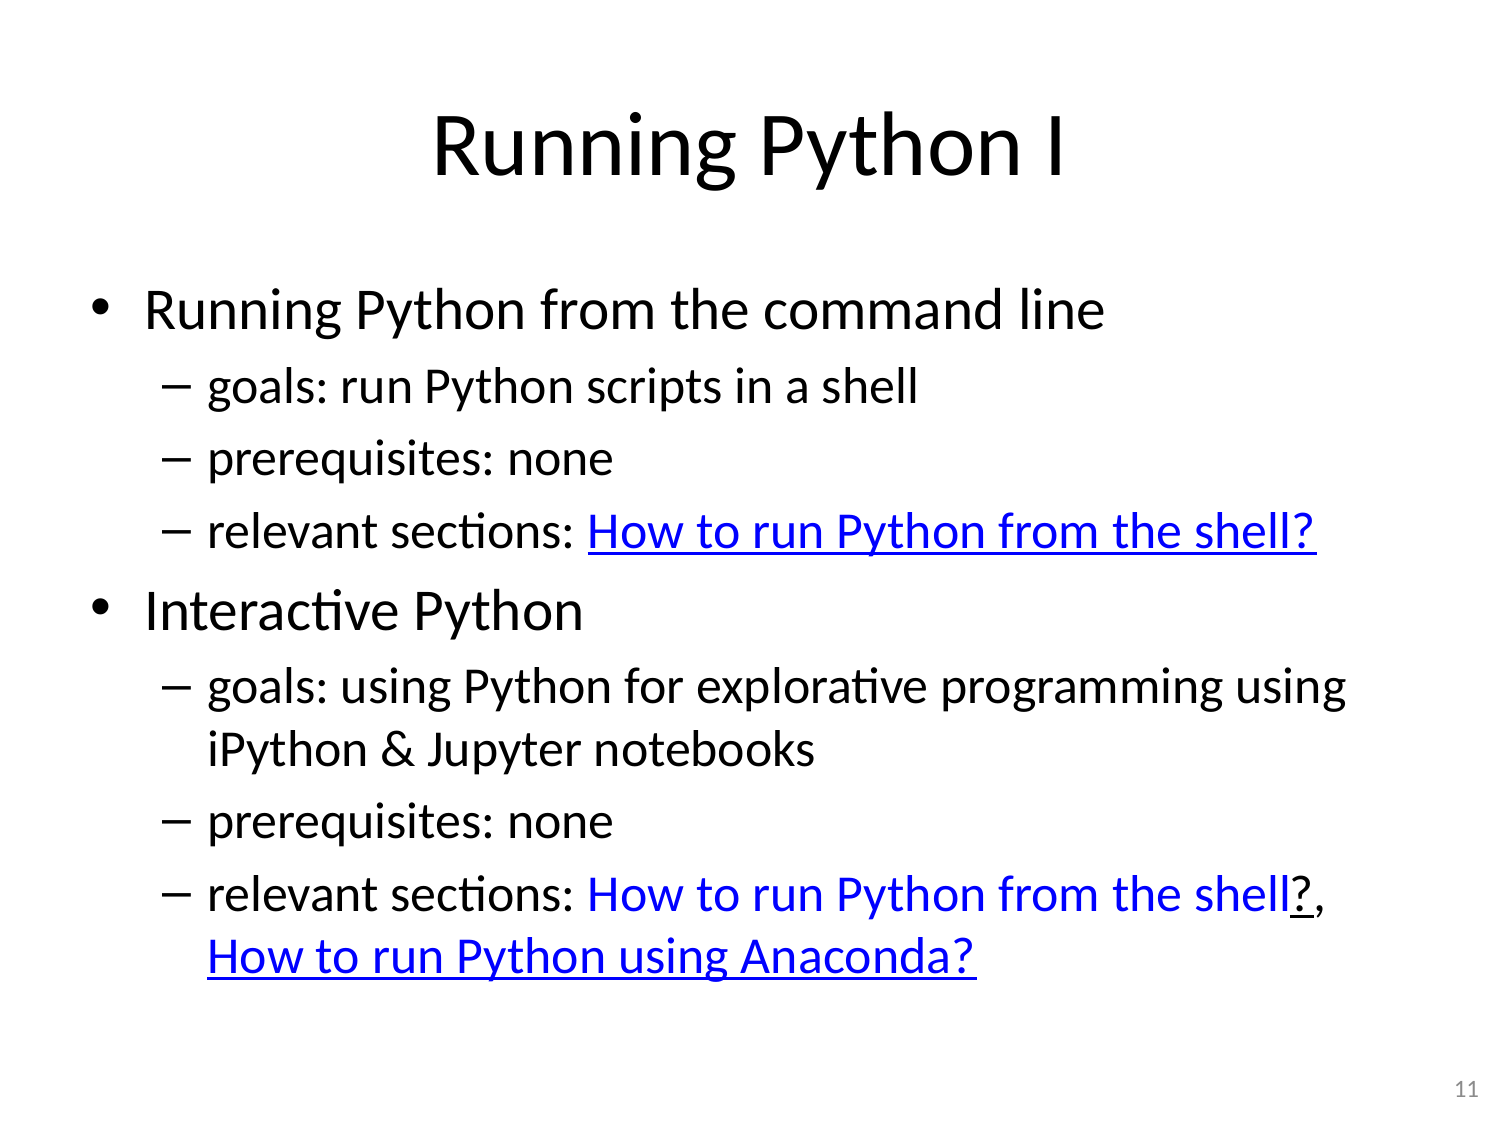

# Running Python I
Running Python from the command line
goals: run Python scripts in a shell
prerequisites: none
relevant sections: How to run Python from the shell?
Interactive Python
goals: using Python for explorative programming using iPython & Jupyter notebooks
prerequisites: none
relevant sections: How to run Python from the shell?, How to run Python using Anaconda?
11